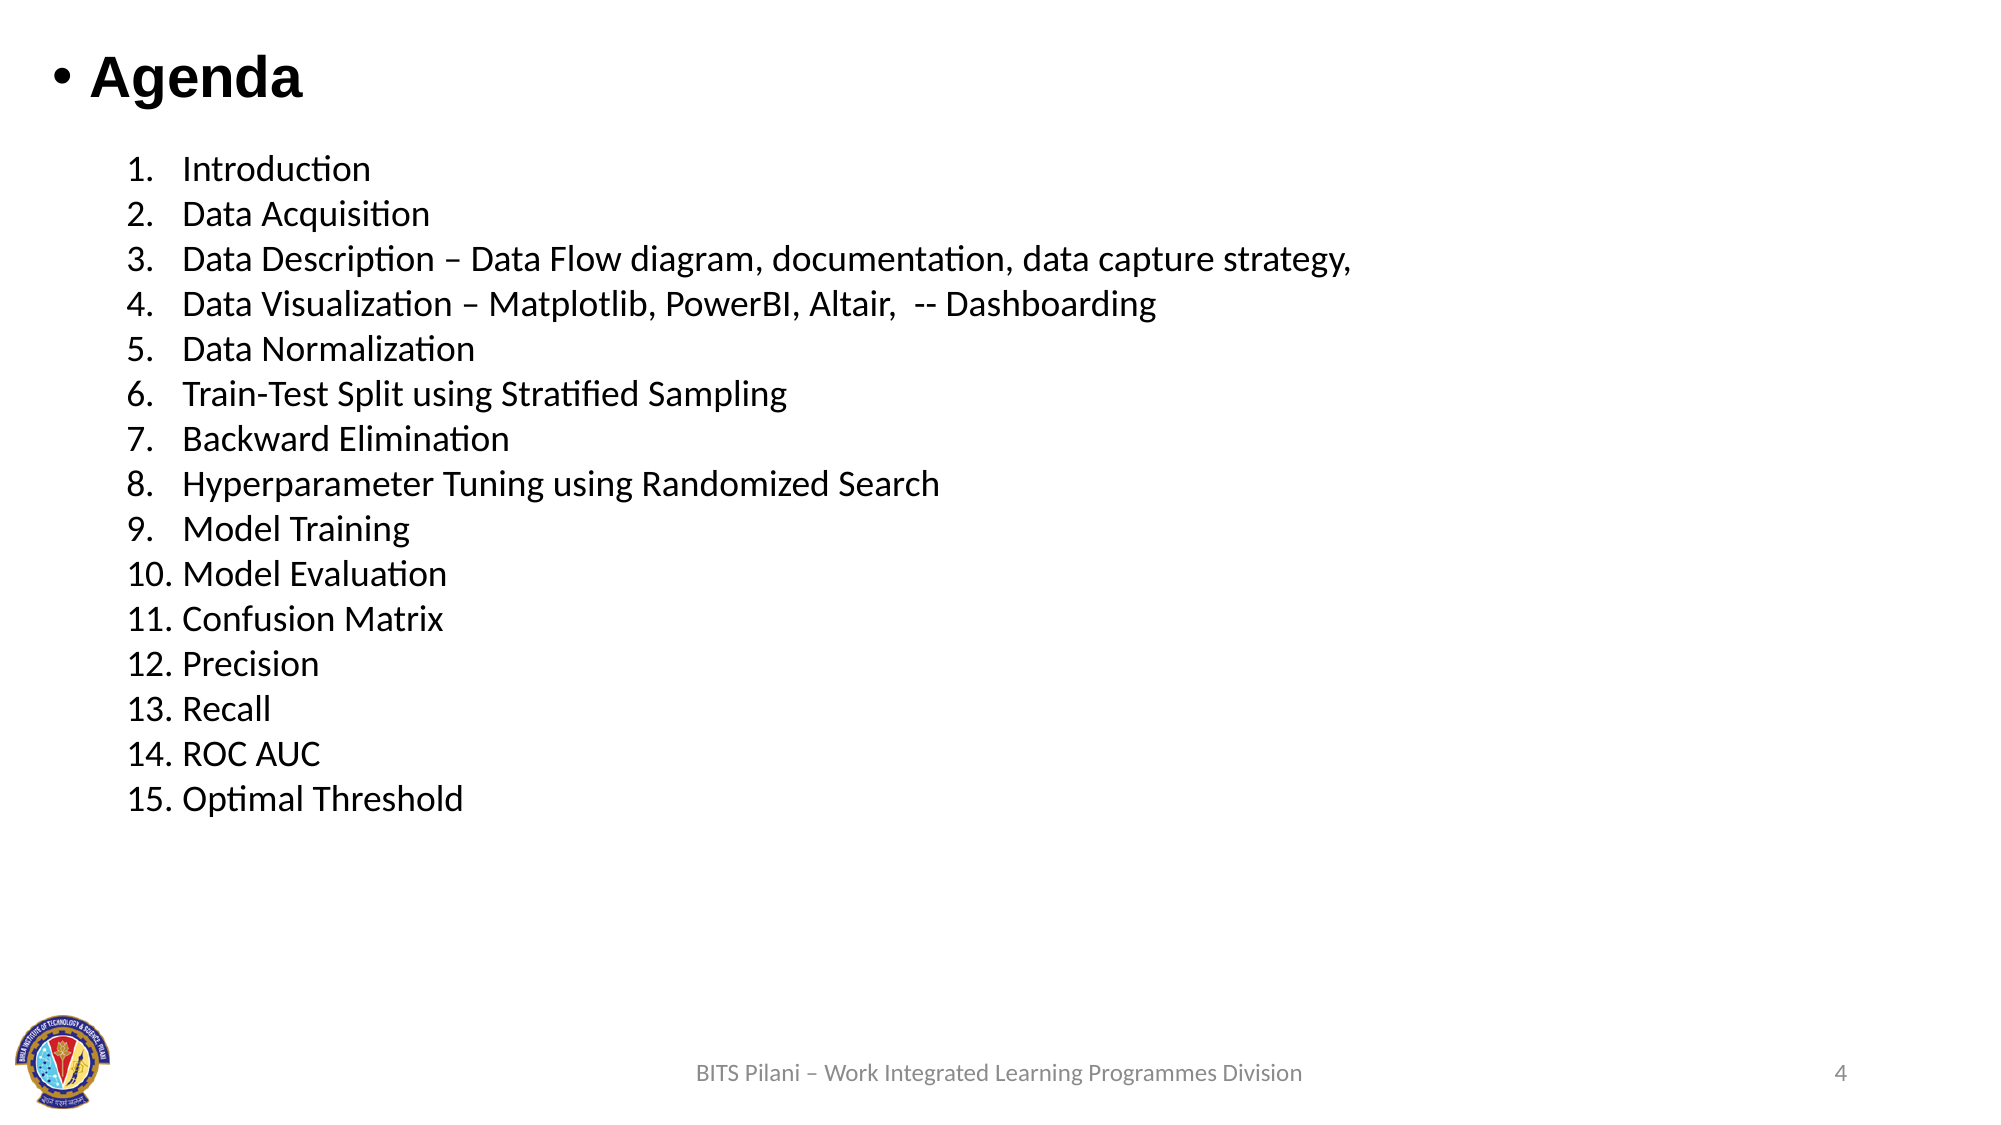

Agenda
Introduction
Data Acquisition
Data Description – Data Flow diagram, documentation, data capture strategy,
Data Visualization – Matplotlib, PowerBI, Altair,  -- Dashboarding
Data Normalization
Train-Test Split using Stratified Sampling
Backward Elimination
Hyperparameter Tuning using Randomized Search
Model Training
Model Evaluation
Confusion Matrix
Precision
Recall
ROC AUC
Optimal Threshold